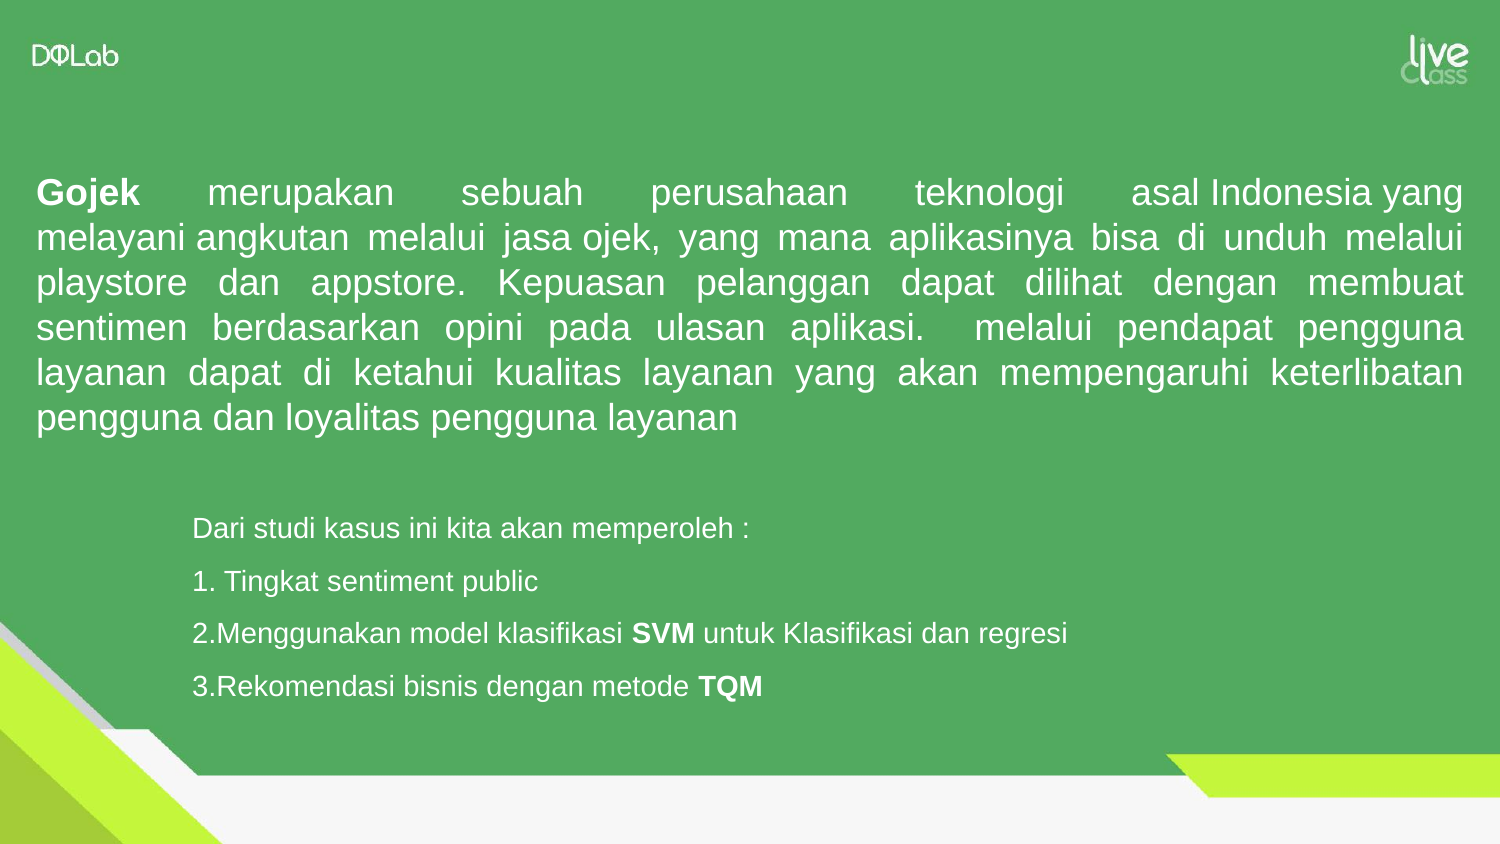

Gojek merupakan sebuah perusahaan teknologi asal Indonesia yang melayani angkutan melalui jasa ojek, yang mana aplikasinya bisa di unduh melalui playstore dan appstore. Kepuasan pelanggan dapat dilihat dengan membuat sentimen berdasarkan opini pada ulasan aplikasi.  melalui pendapat pengguna layanan dapat di ketahui kualitas layanan yang akan mempengaruhi keterlibatan pengguna dan loyalitas pengguna layanan
Dari studi kasus ini kita akan memperoleh :
1. Tingkat sentiment public
2.Menggunakan model klasifikasi SVM untuk Klasifikasi dan regresi
3.Rekomendasi bisnis dengan metode TQM